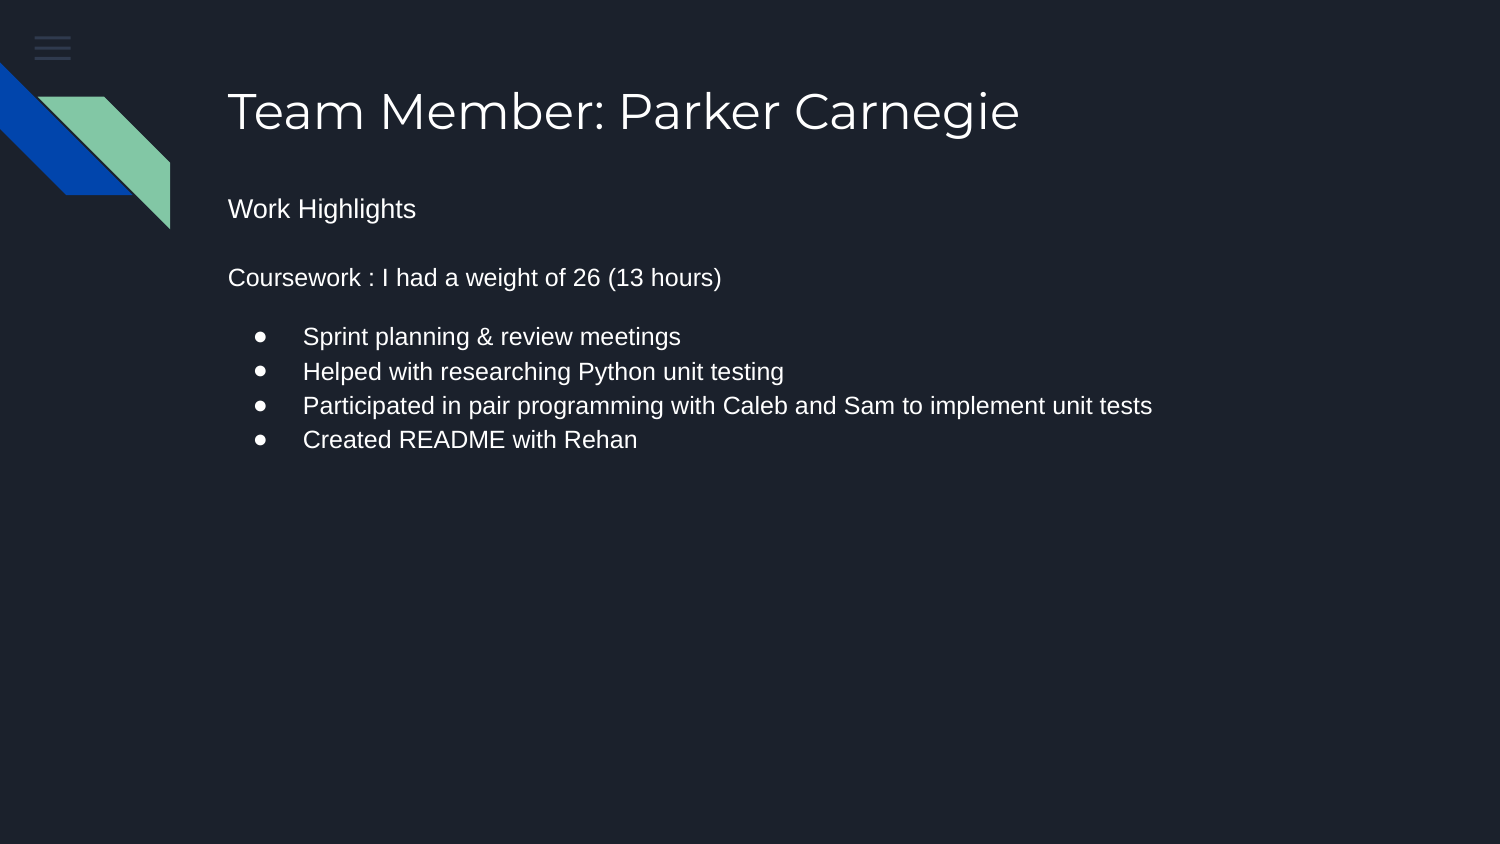

# Team Member: Parker Carnegie
Work Highlights
Coursework : I had a weight of 26 (13 hours)
Sprint planning & review meetings
Helped with researching Python unit testing
Participated in pair programming with Caleb and Sam to implement unit tests
Created README with Rehan